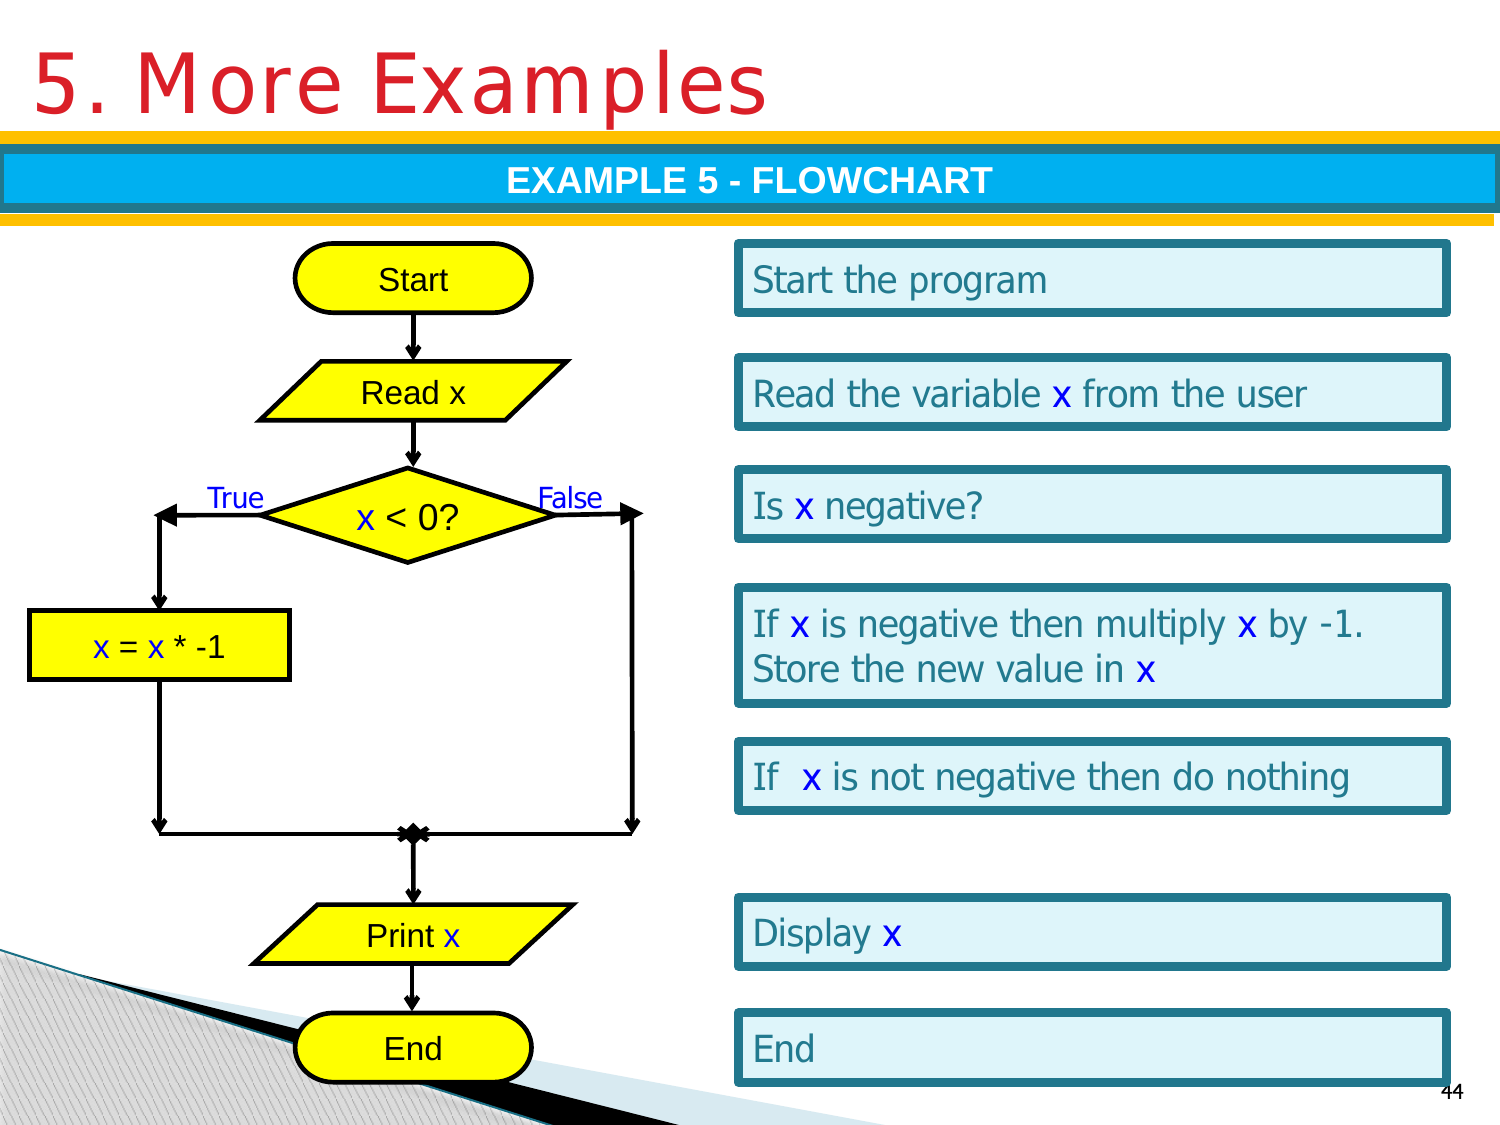

# 5. More Examples
EXAMPLE 5 - FLOWCHART
Start
Start the program
Read the variable x from the user
Read x
x < 0?
Is x negative?
True
False

If x is negative then multiply x by -1.
Store the new value in x
x = x * -1
If  x is not negative then do nothing
Display x
Print x
End
End
44